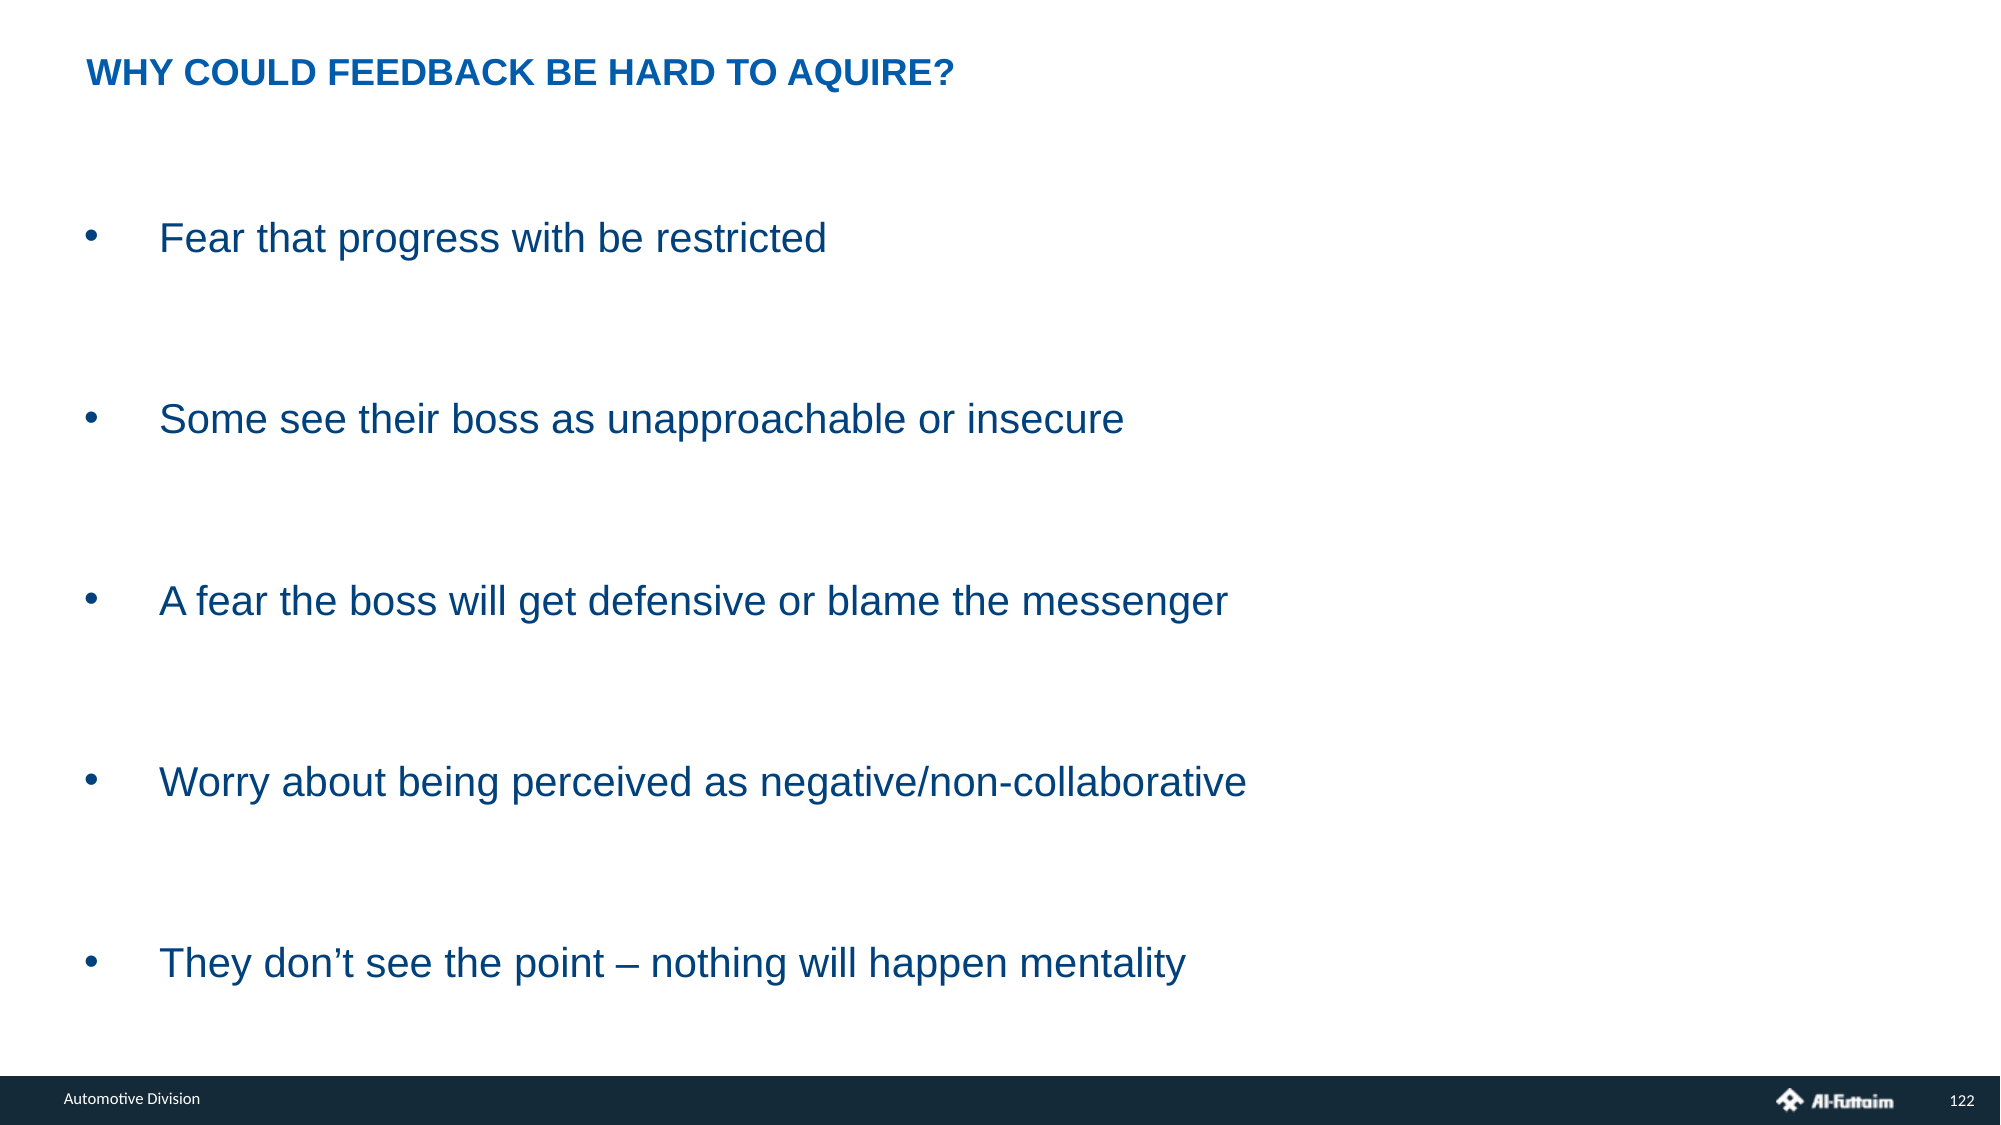

WHY COULD FEEDBACK BE HARD TO AQUIRE?
Fear that progress with be restricted
Some see their boss as unapproachable or insecure
A fear the boss will get defensive or blame the messenger
Worry about being perceived as negative/non-collaborative
They don’t see the point – nothing will happen mentality